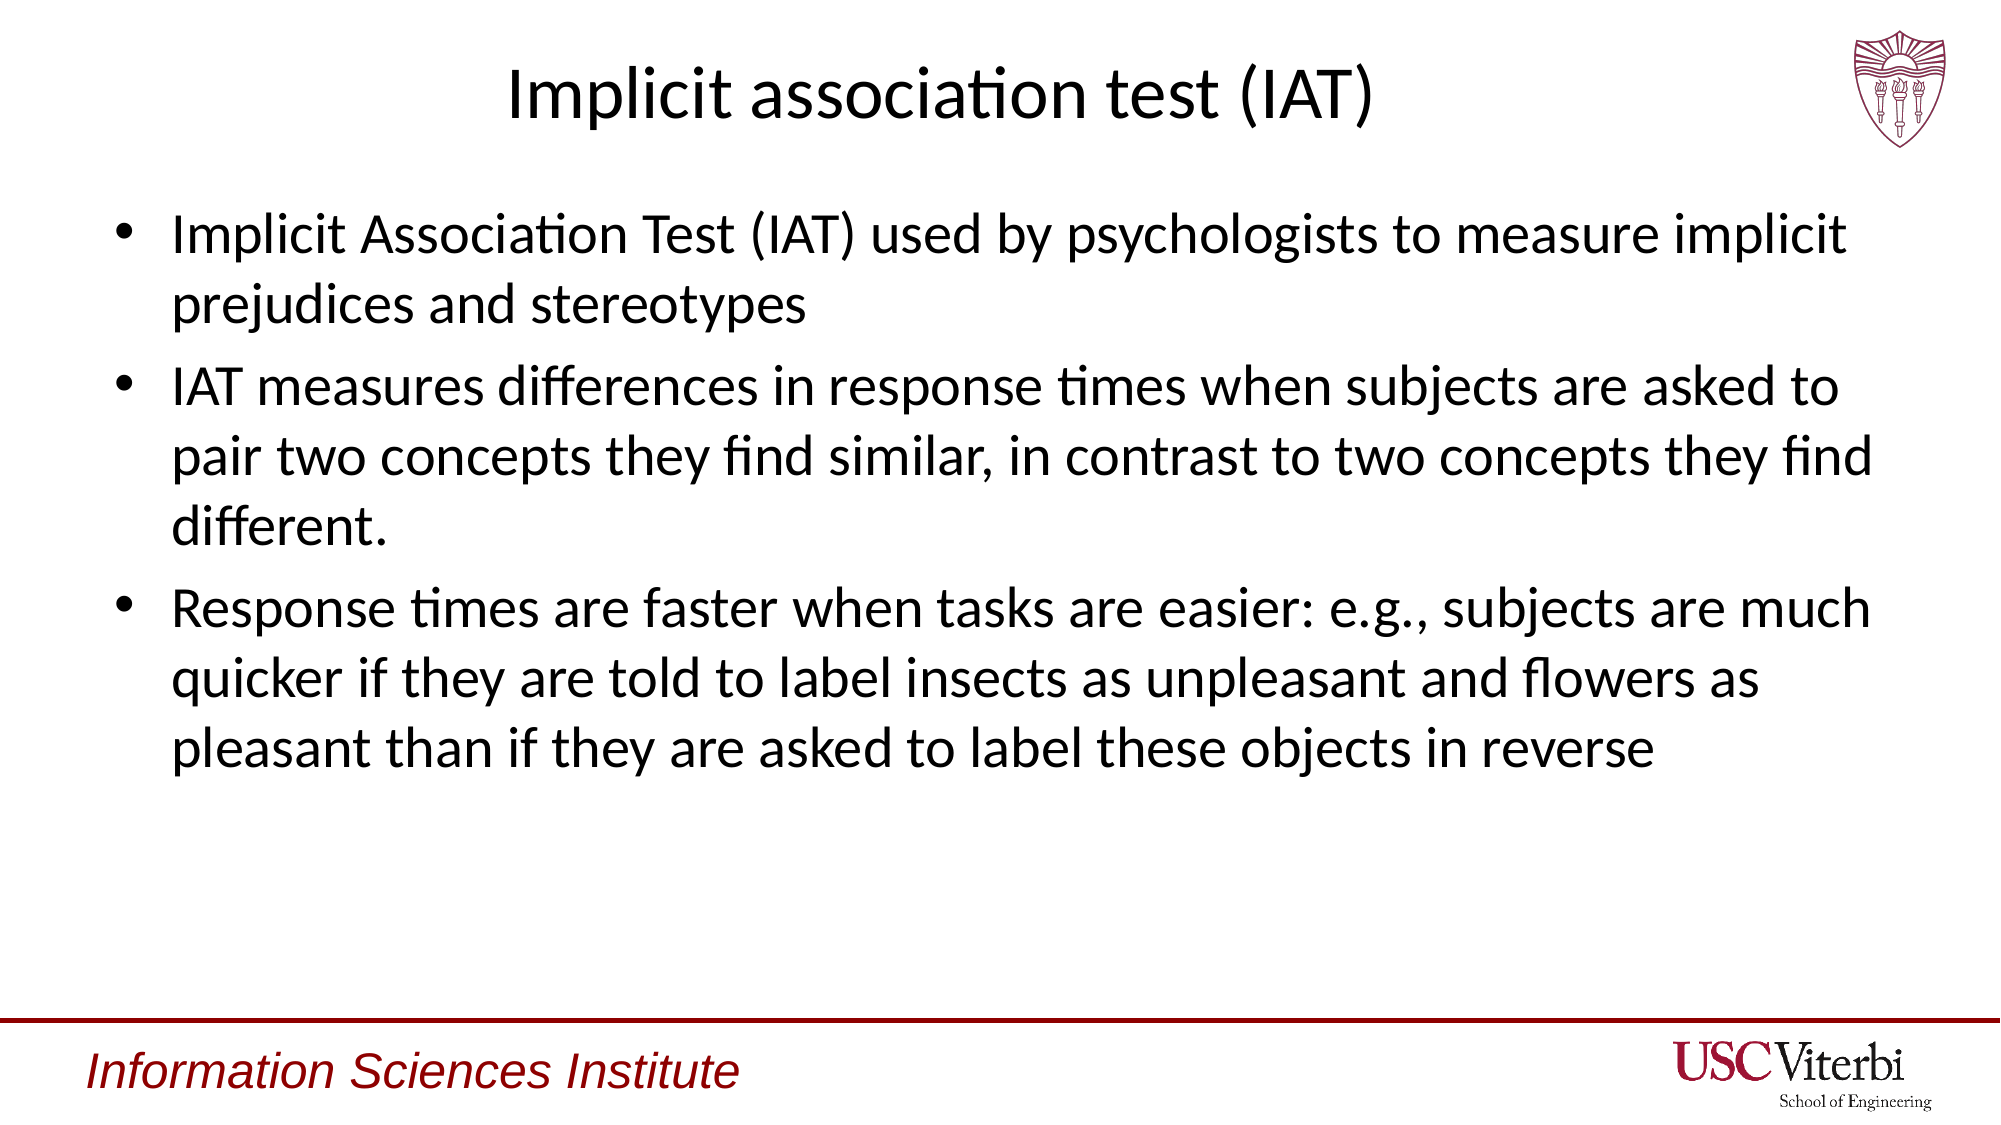

# Implicit association test (IAT)
Implicit Association Test (IAT) used by psychologists to measure implicit prejudices and stereotypes
IAT measures differences in response times when subjects are asked to pair two concepts they find similar, in contrast to two concepts they find different.
Response times are faster when tasks are easier: e.g., subjects are much quicker if they are told to label insects as unpleasant and flowers as pleasant than if they are asked to label these objects in reverse